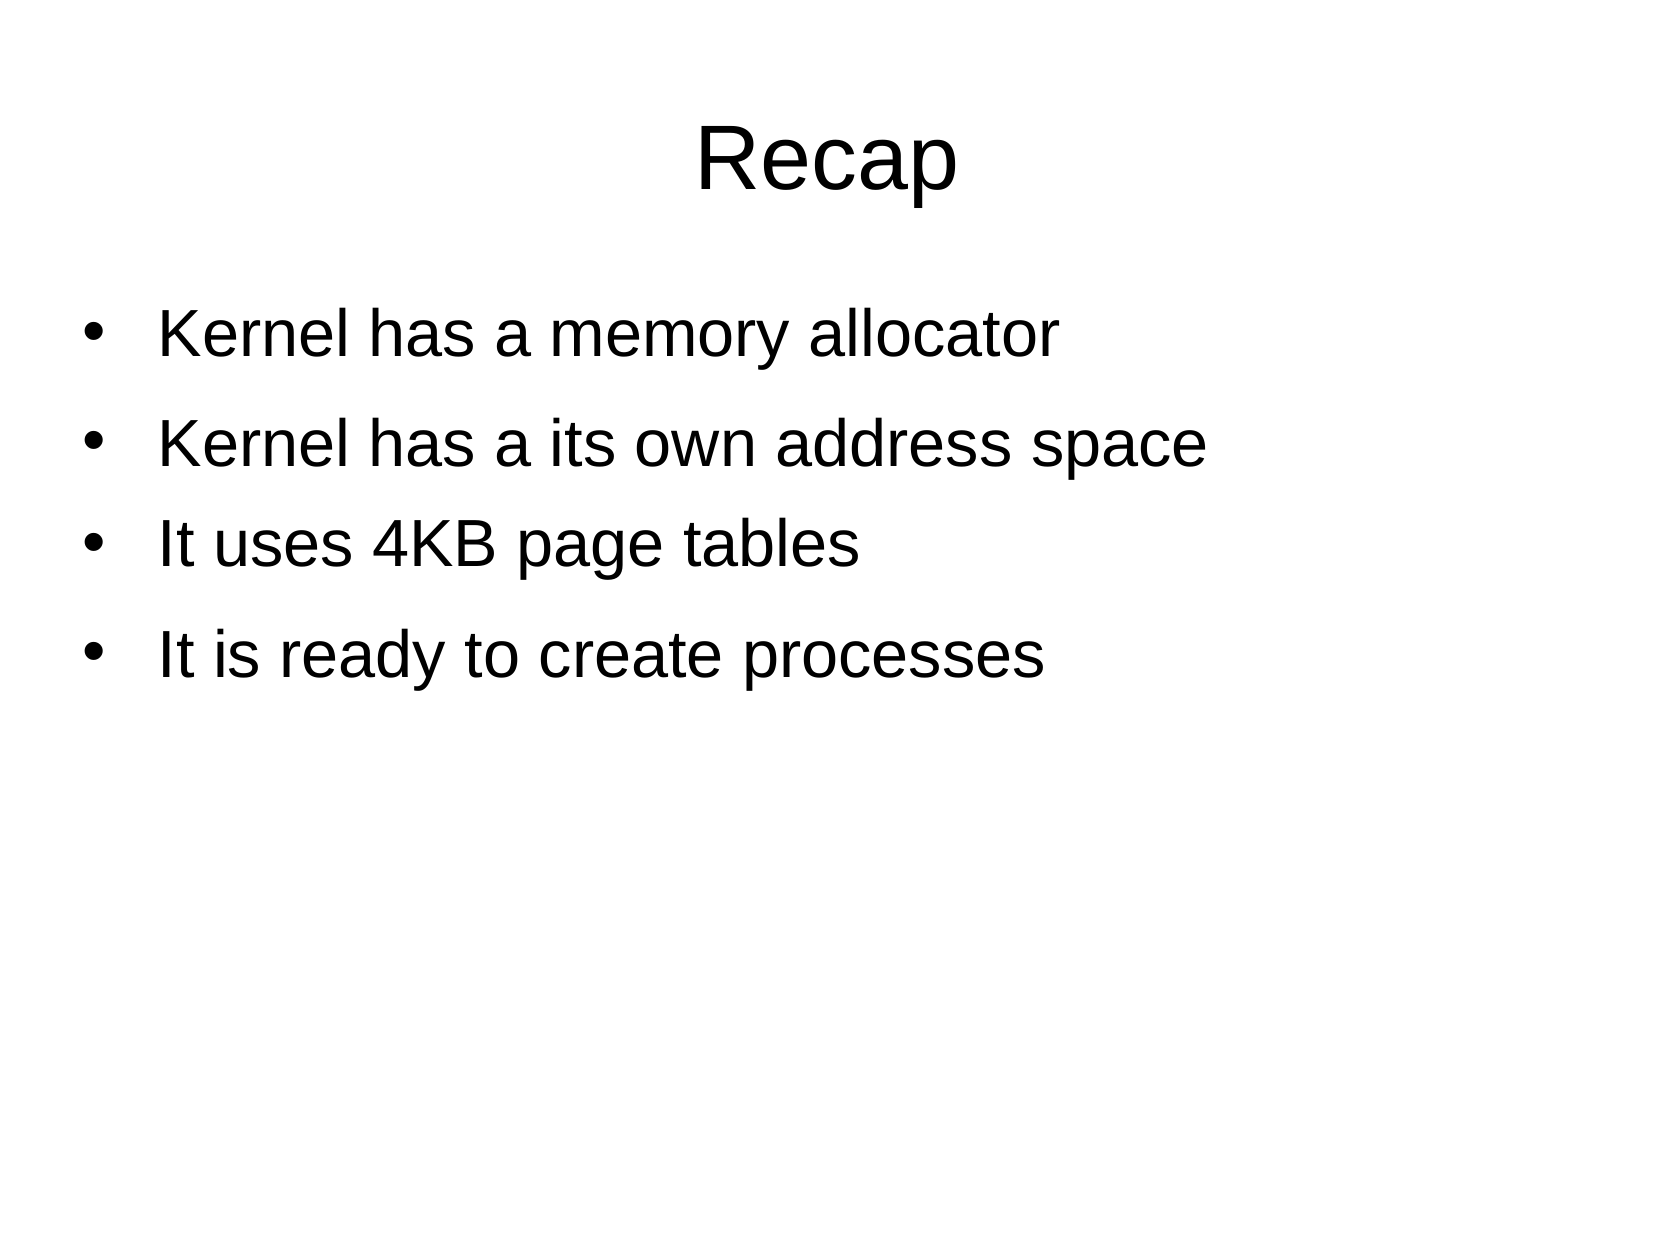

Recap
Kernel has a memory allocator
Kernel has a its own address space
It uses 4KB page tables
It is ready to create processes